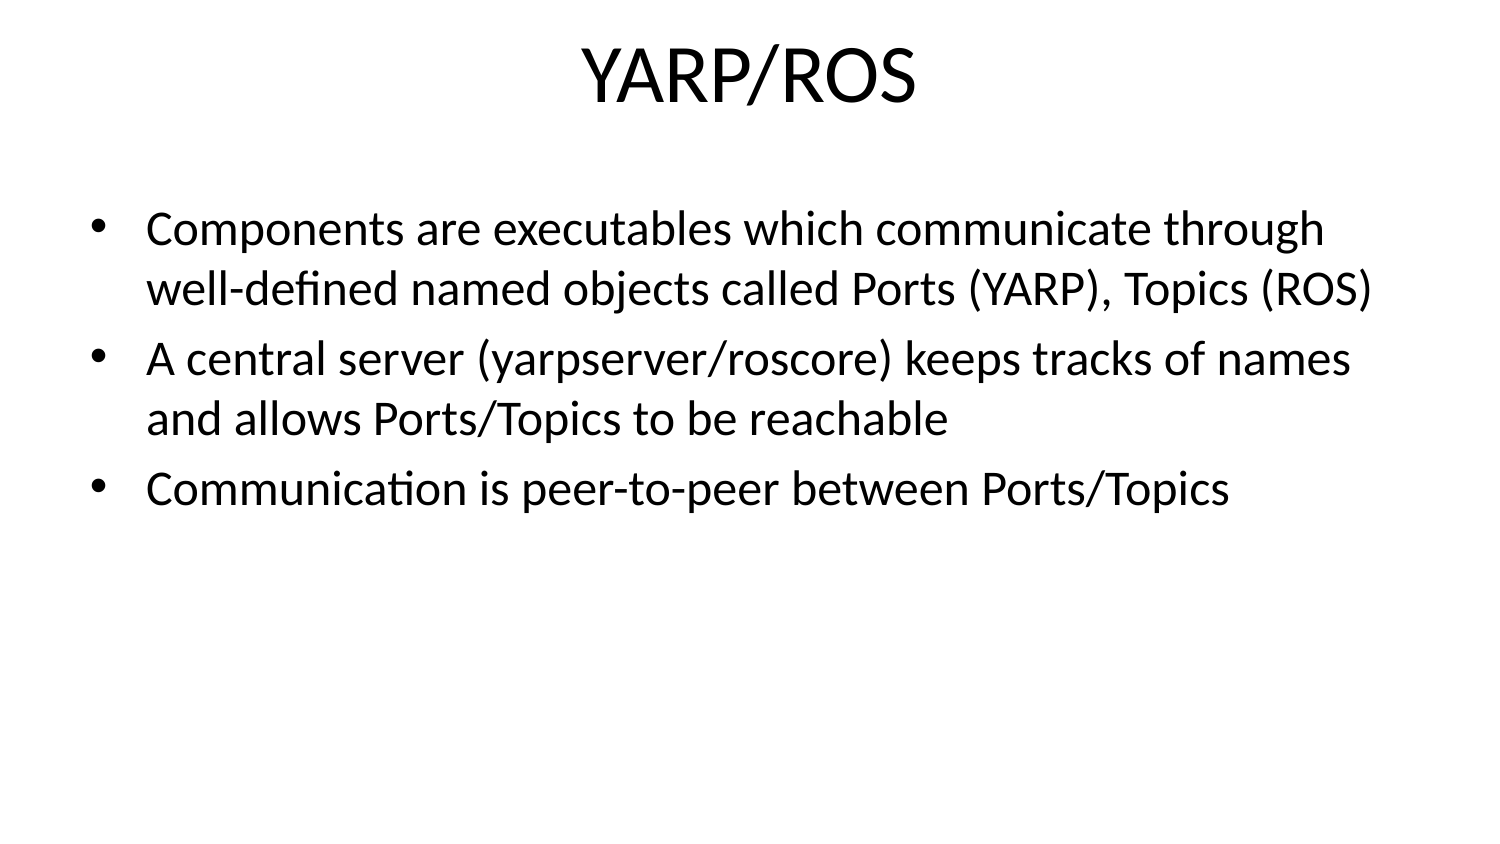

# YARP/ROS
Components are executables which communicate through well-defined named objects called Ports (YARP), Topics (ROS)
A central server (yarpserver/roscore) keeps tracks of names and allows Ports/Topics to be reachable
Communication is peer-to-peer between Ports/Topics